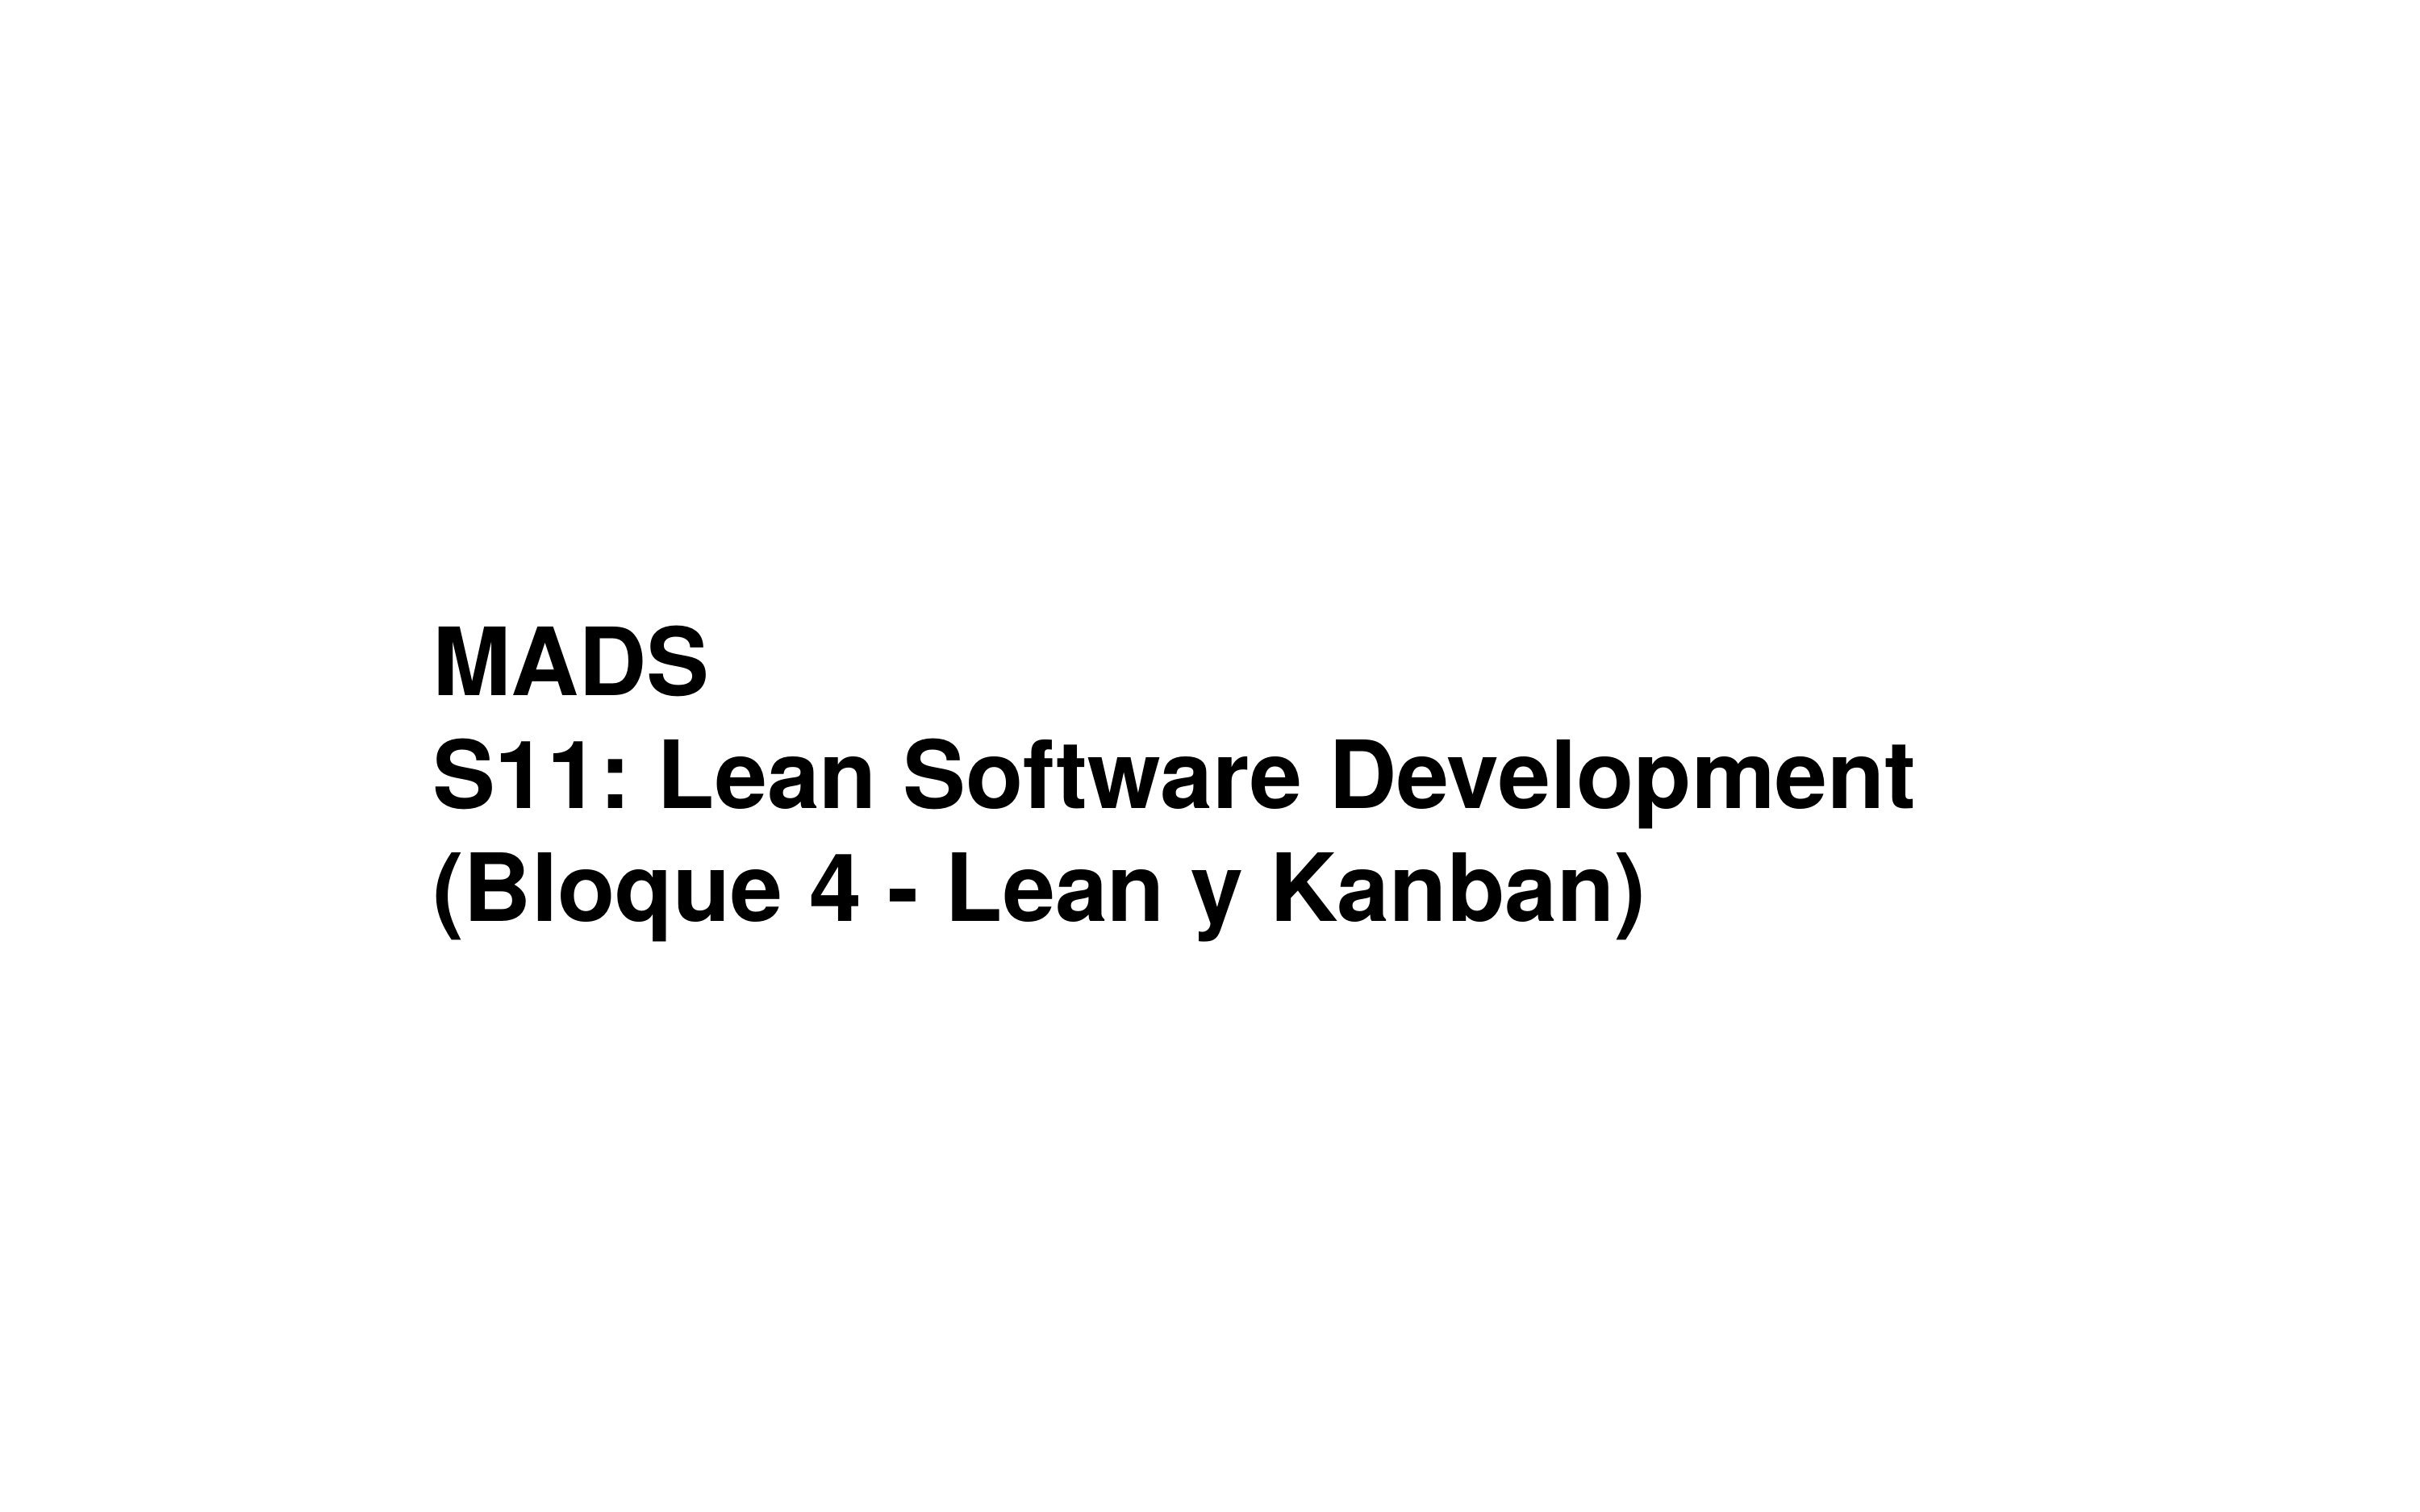

# MADS S11: Lean Software Development
(Bloque 4 - Lean y Kanban)